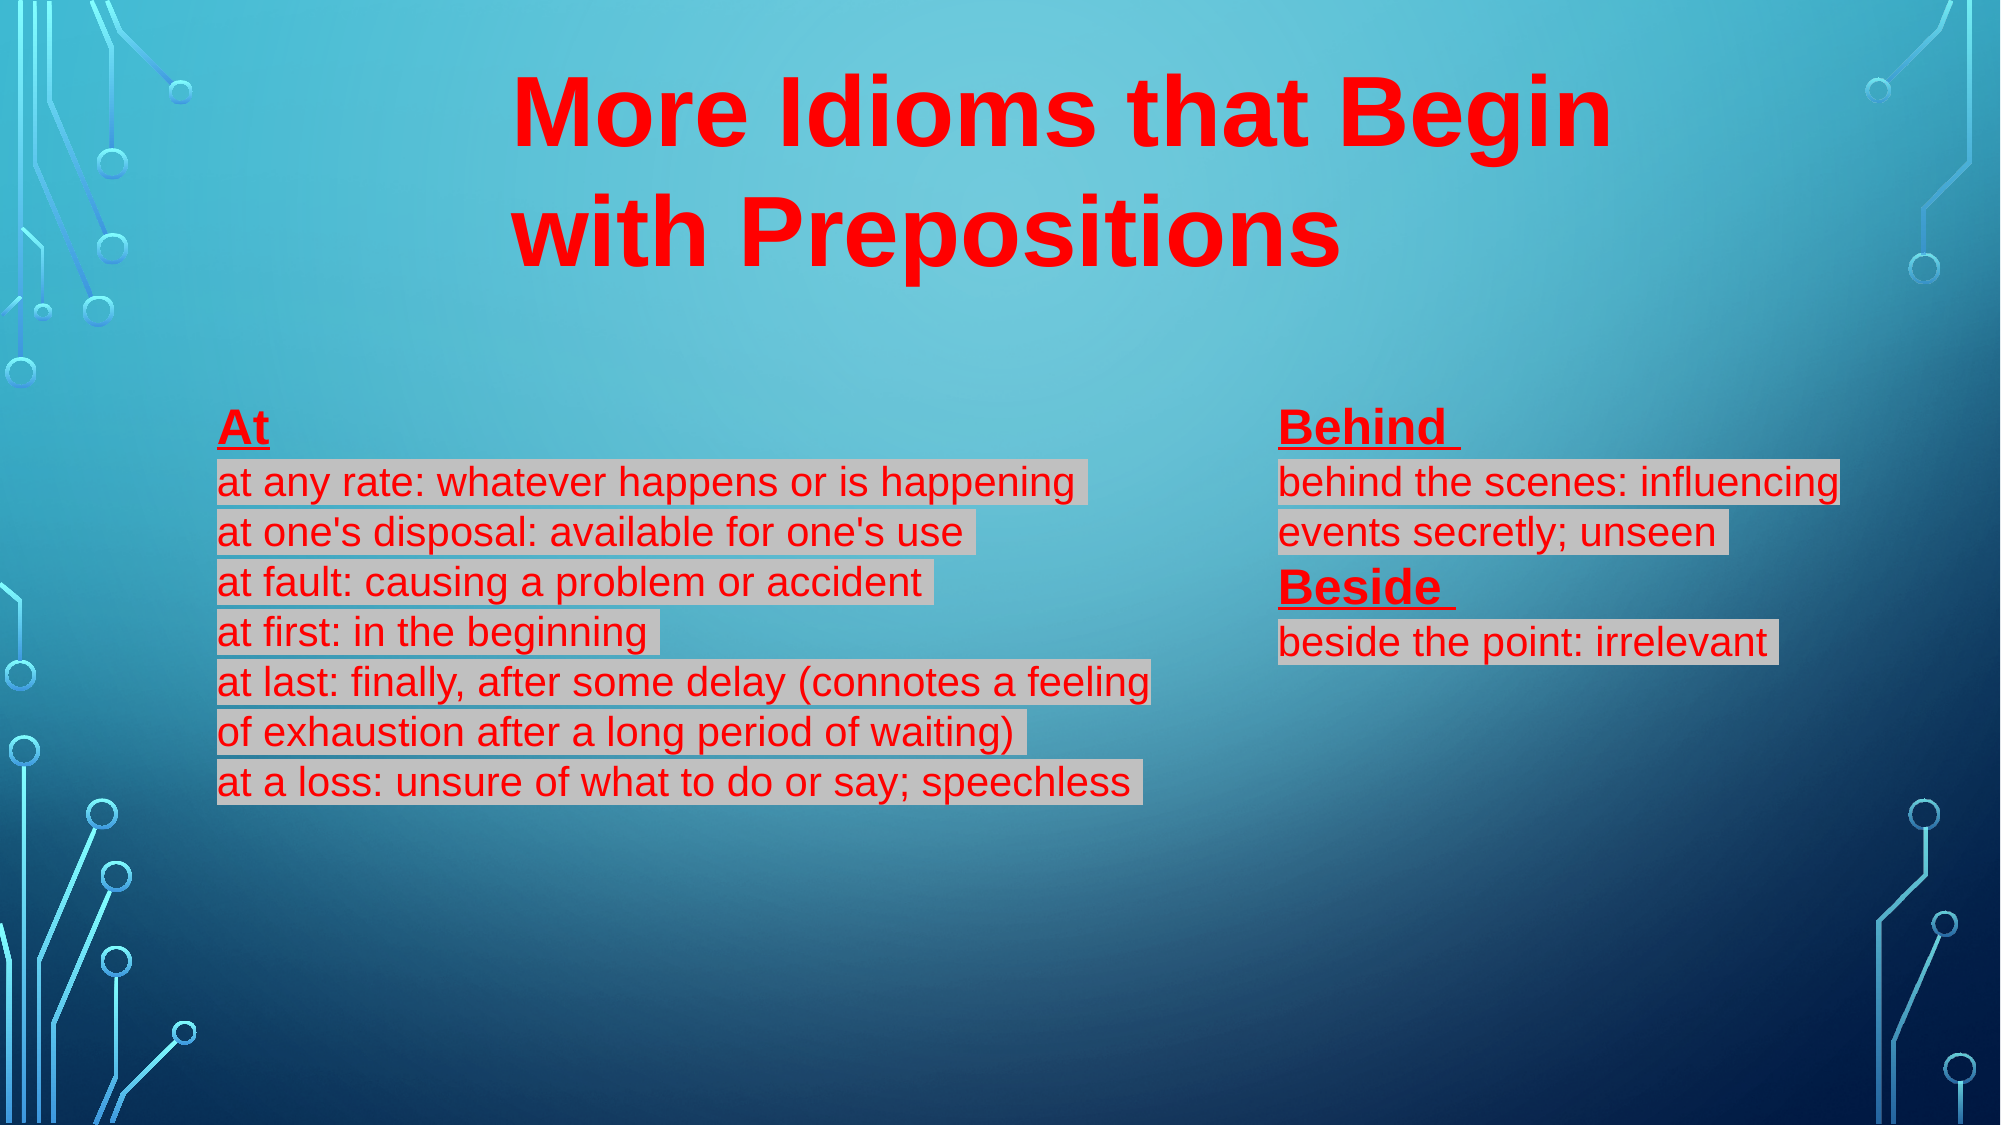

More Idioms that Begin
with Prepositions
At
at any rate: whatever happens or is happening
at one's disposal: available for one's use
at fault: causing a problem or accident
at first: in the beginning
at last: finally, after some delay (connotes a feeling of exhaustion after a long period of waiting)
at a loss: unsure of what to do or say; speechless
Behind
behind the scenes: influencing events secretly; unseen
Beside
beside the point: irrelevant